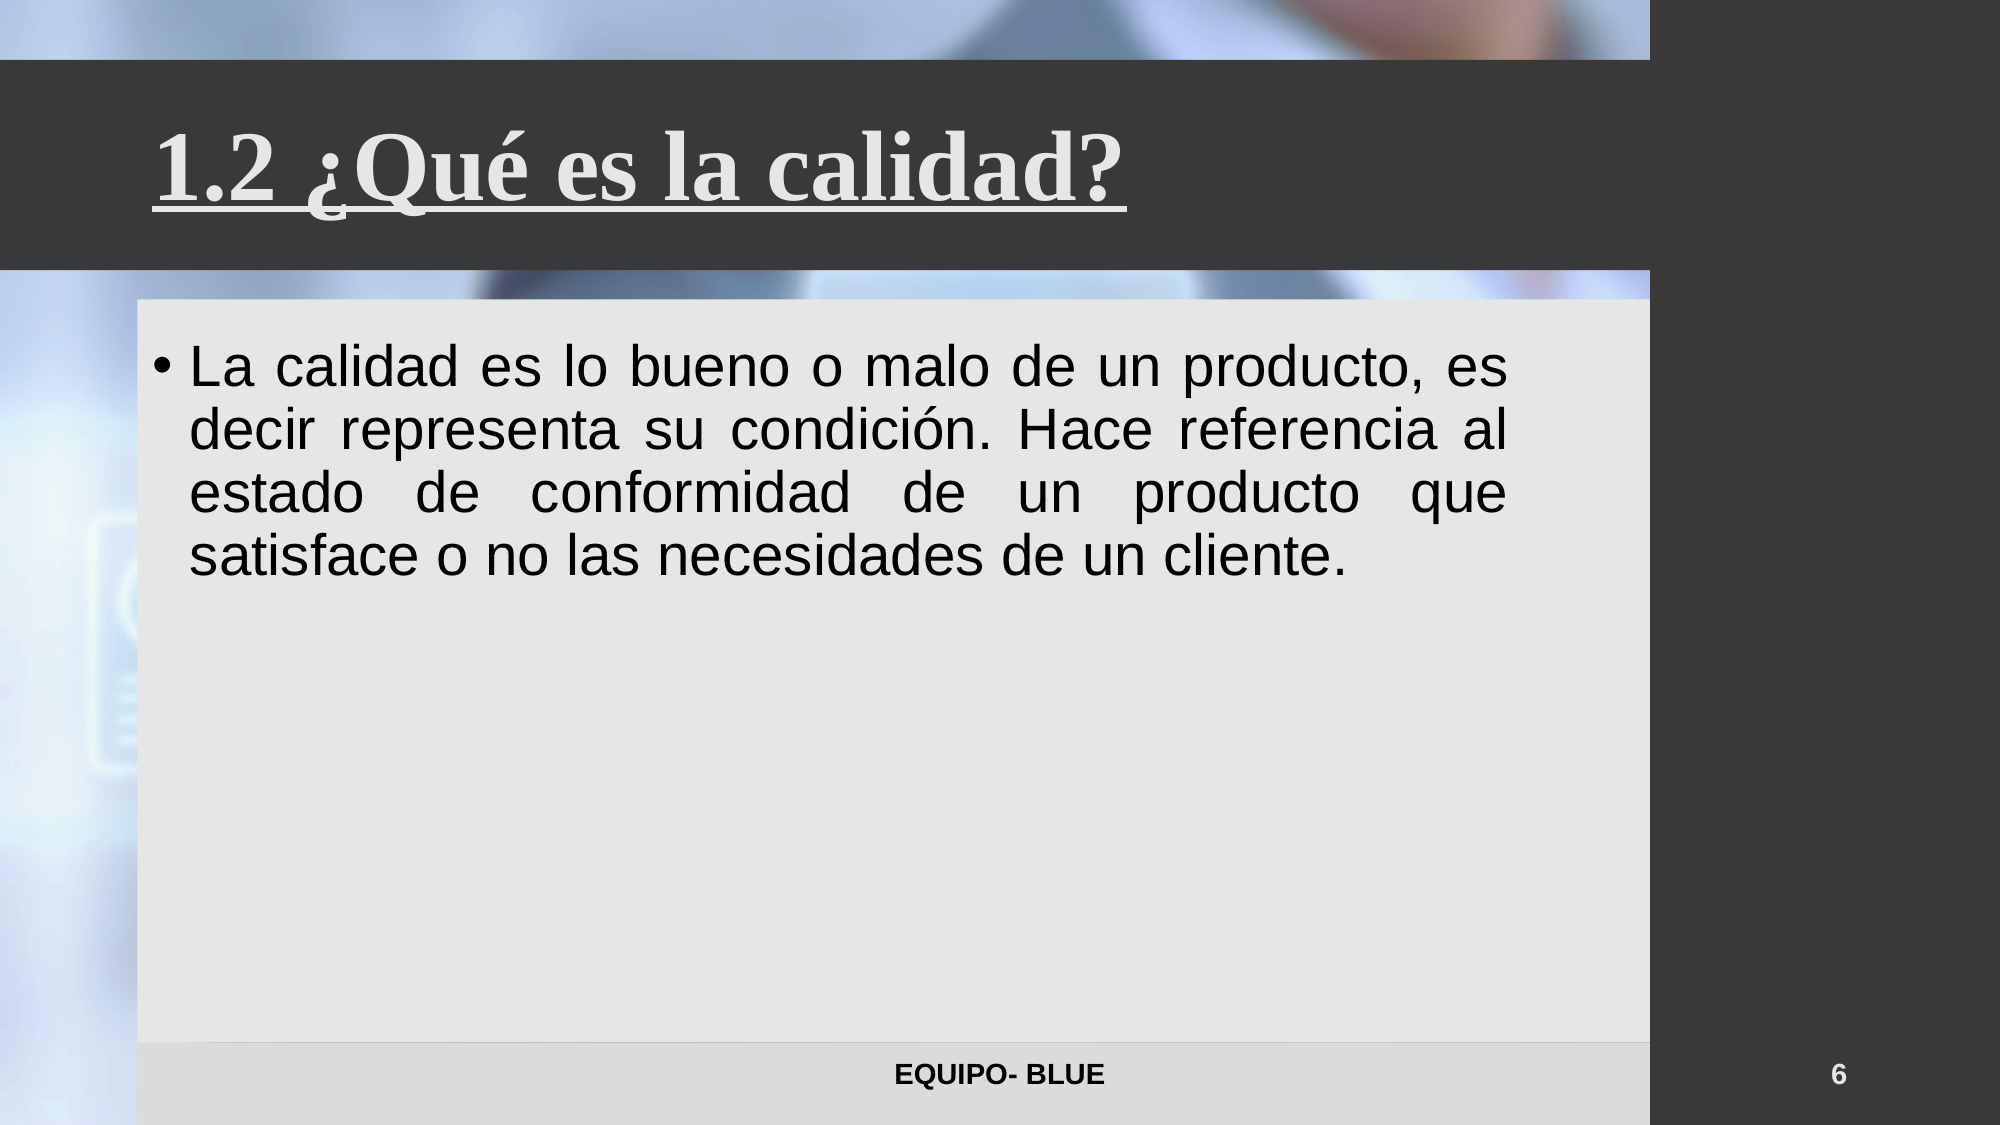

# 1.2 ¿Qué es la calidad?
La calidad es lo bueno o malo de un producto, es decir representa su condición. Hace referencia al estado de conformidad de un producto que satisface o no las necesidades de un cliente.

EQUIPO- BLUE
6